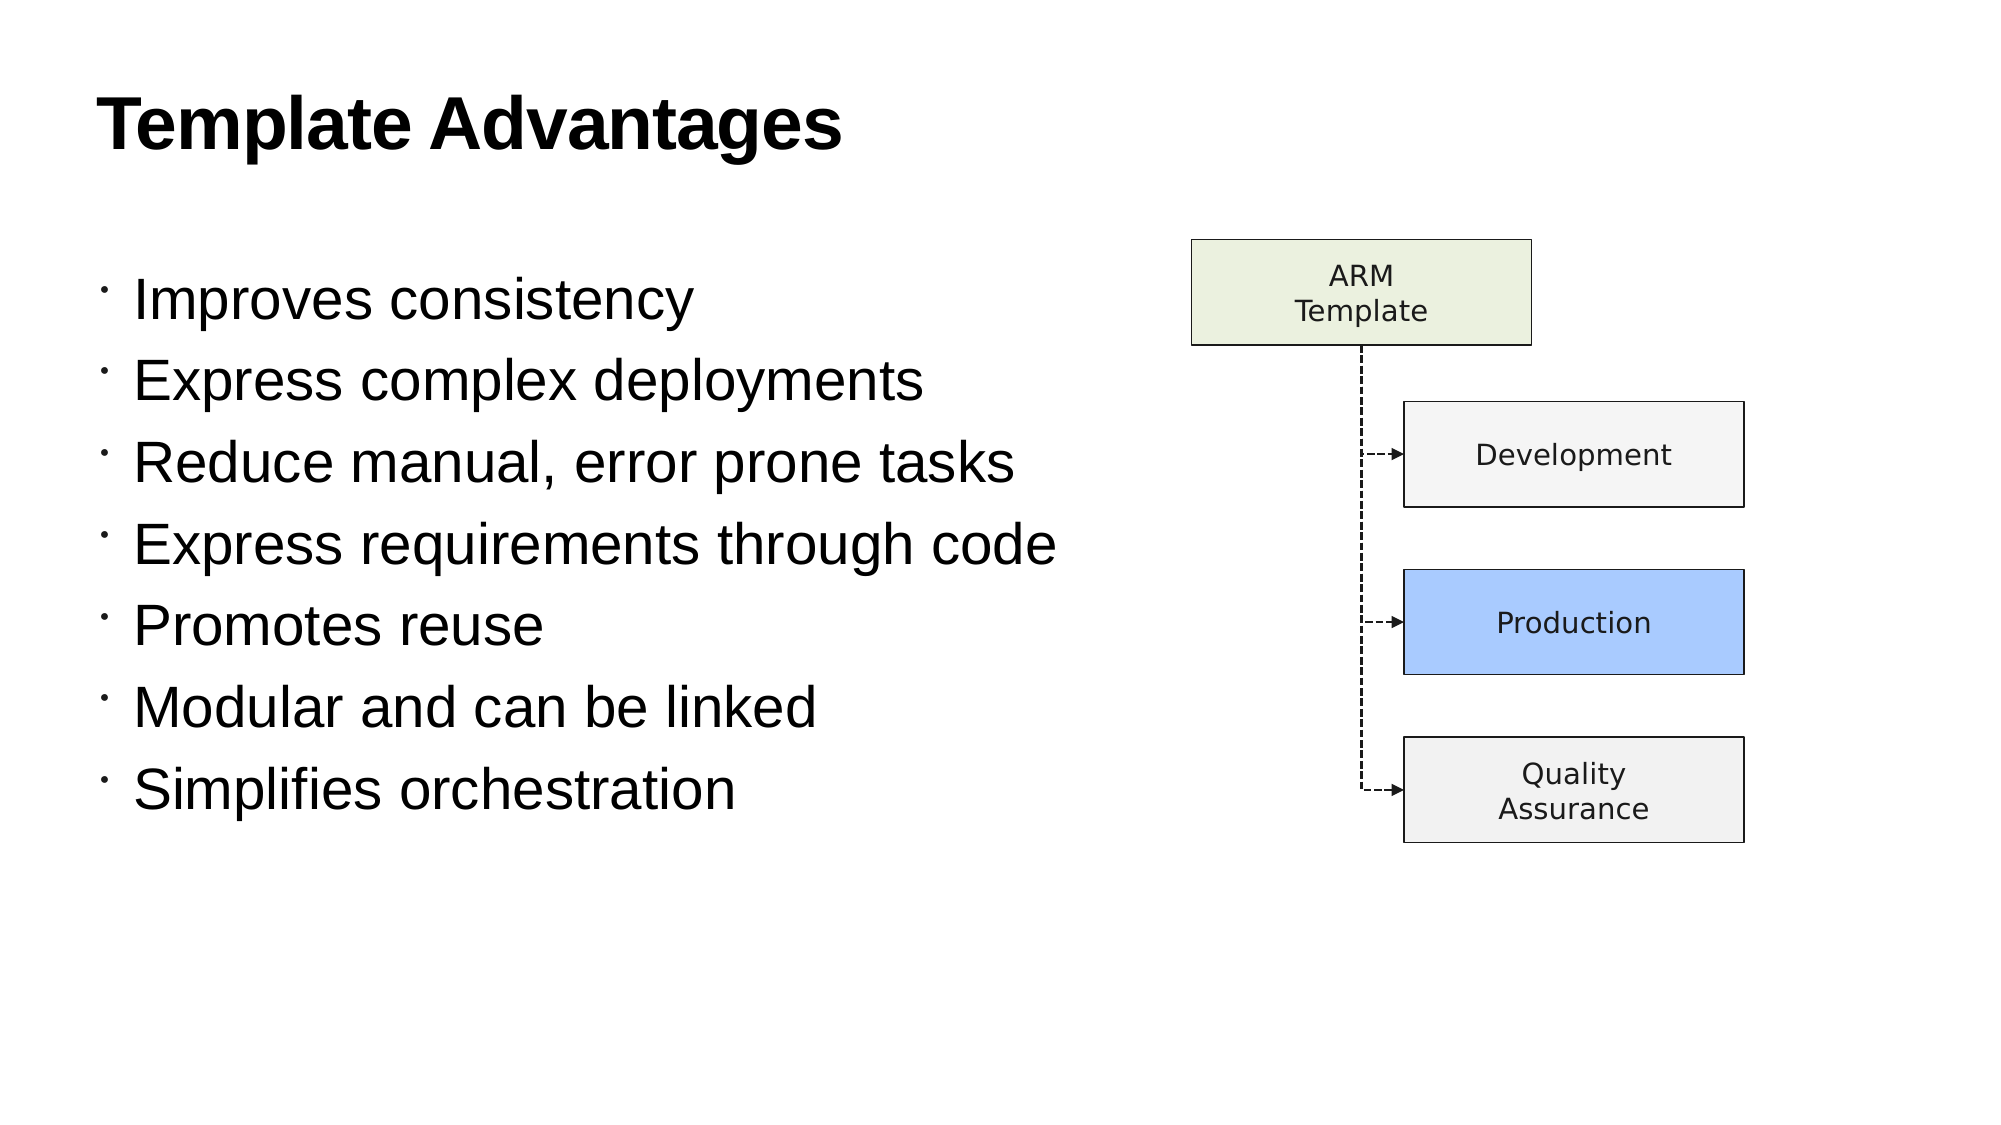

# Template Advantages
ARM
Template
Development
Production
Quality
Assurance
Improves consistency
Express complex deployments
Reduce manual, error prone tasks
Express requirements through code
Promotes reuse
Modular and can be linked
Simplifies orchestration